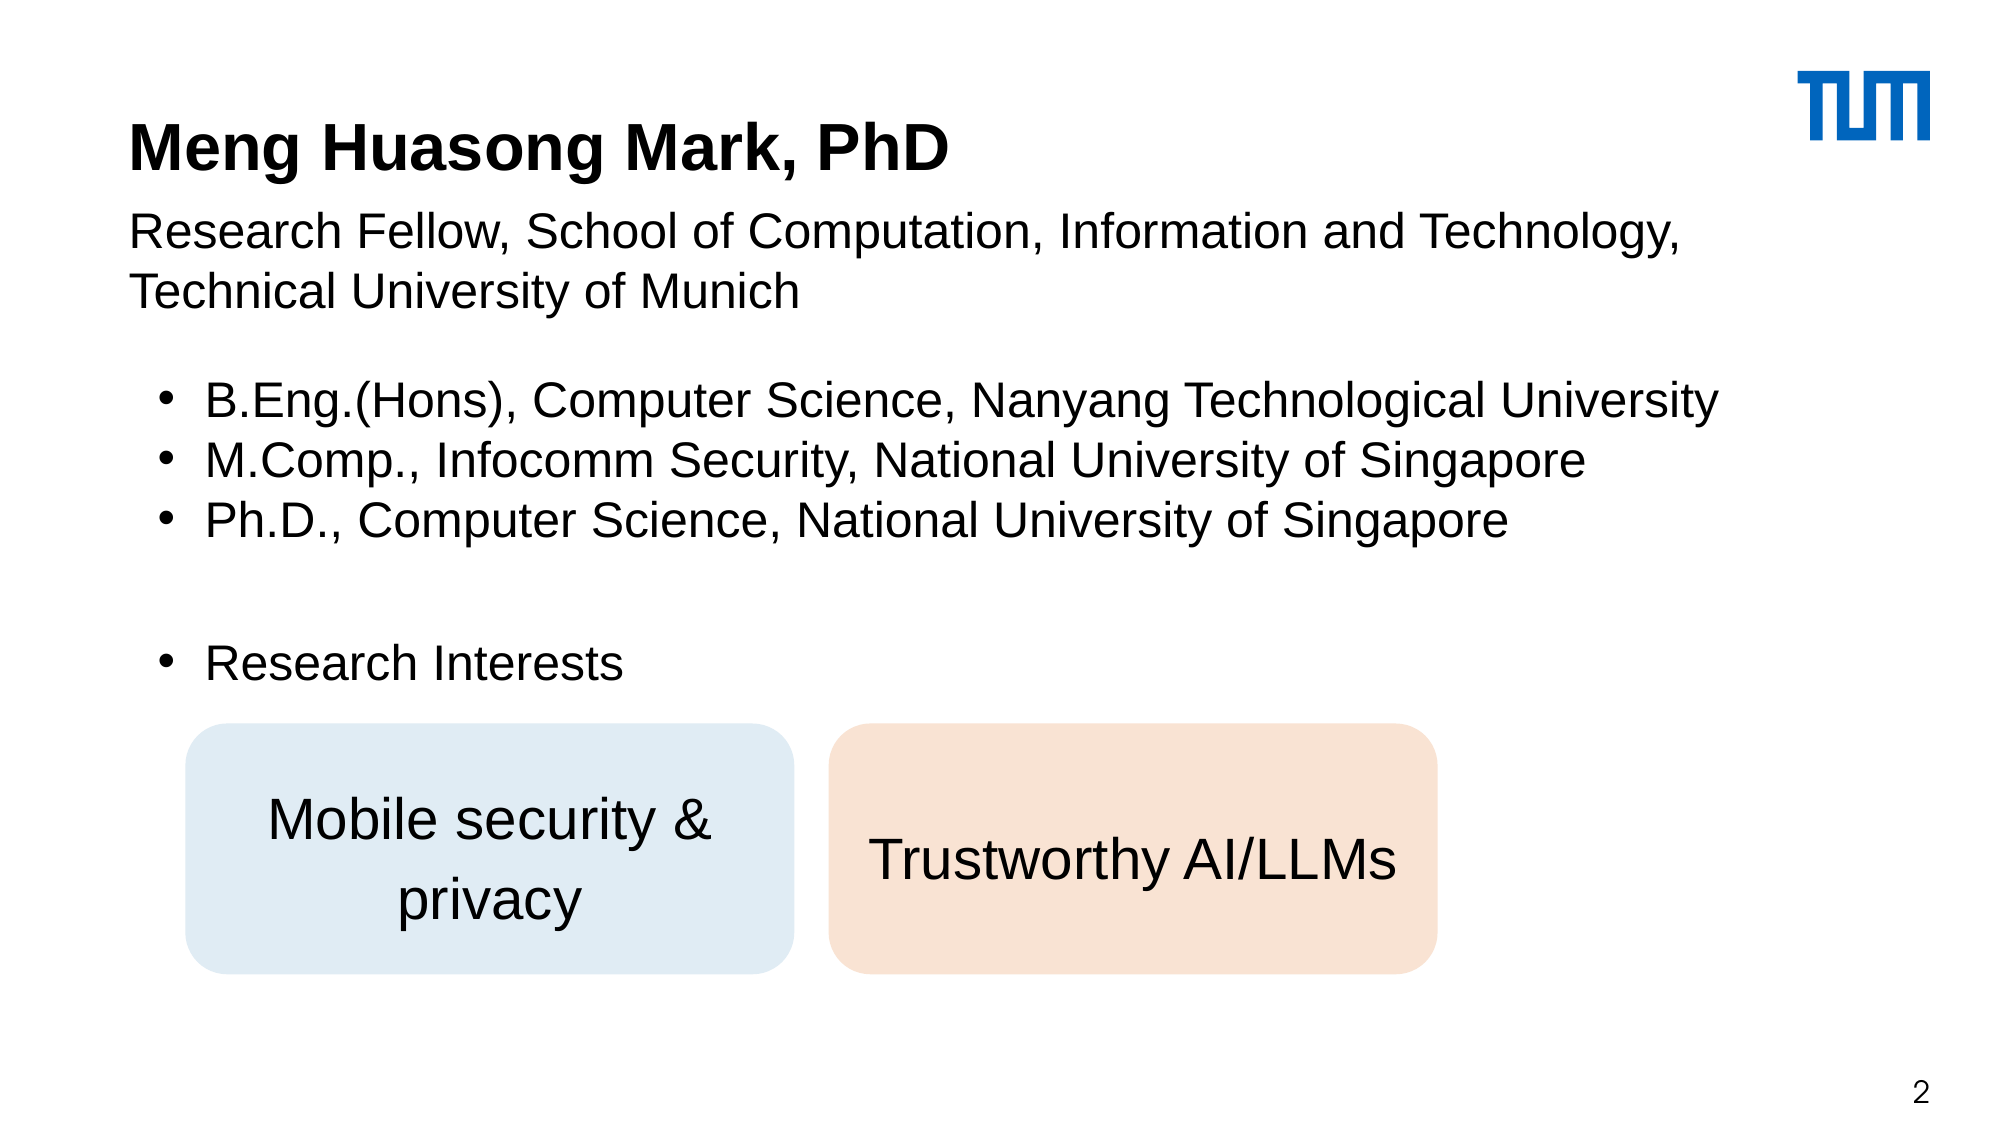

# Meng Huasong Mark, PhD
Research Fellow, School of Computation, Information and Technology, Technical University of Munich
B.Eng.(Hons), Computer Science, Nanyang Technological University
M.Comp., Infocomm Security, National University of Singapore
Ph.D., Computer Science, National University of Singapore
Research Interests

Mobile security & privacy
Trustworthy AI/LLMs
2